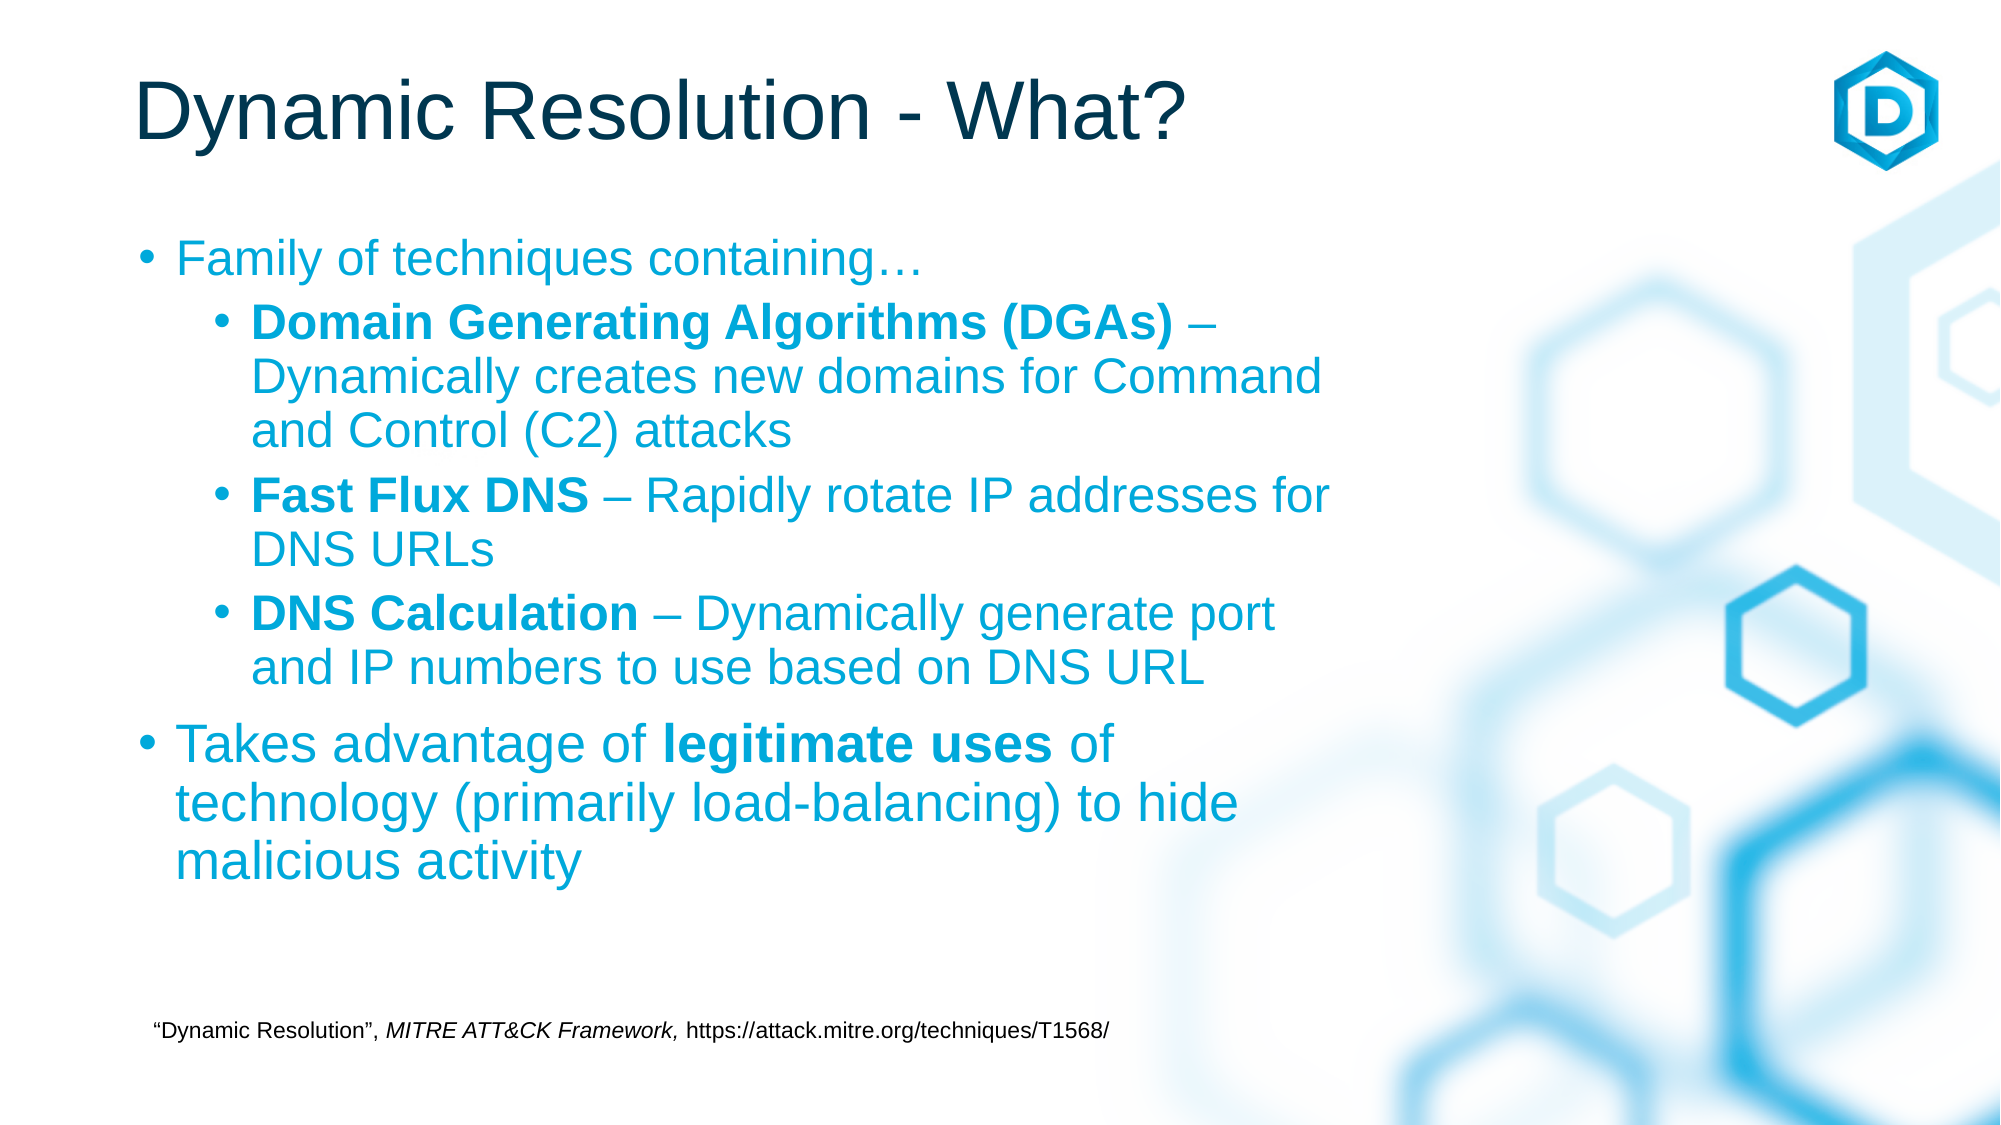

# Dynamic Resolution - What?
Family of techniques containing…
Domain Generating Algorithms (DGAs) – Dynamically creates new domains for Command and Control (C2) attacks
Fast Flux DNS – Rapidly rotate IP addresses for DNS URLs
DNS Calculation – Dynamically generate port and IP numbers to use based on DNS URL
Takes advantage of legitimate uses of technology (primarily load-balancing) to hide malicious activity

“Dynamic Resolution”, MITRE ATT&CK Framework, https://attack.mitre.org/techniques/T1568/